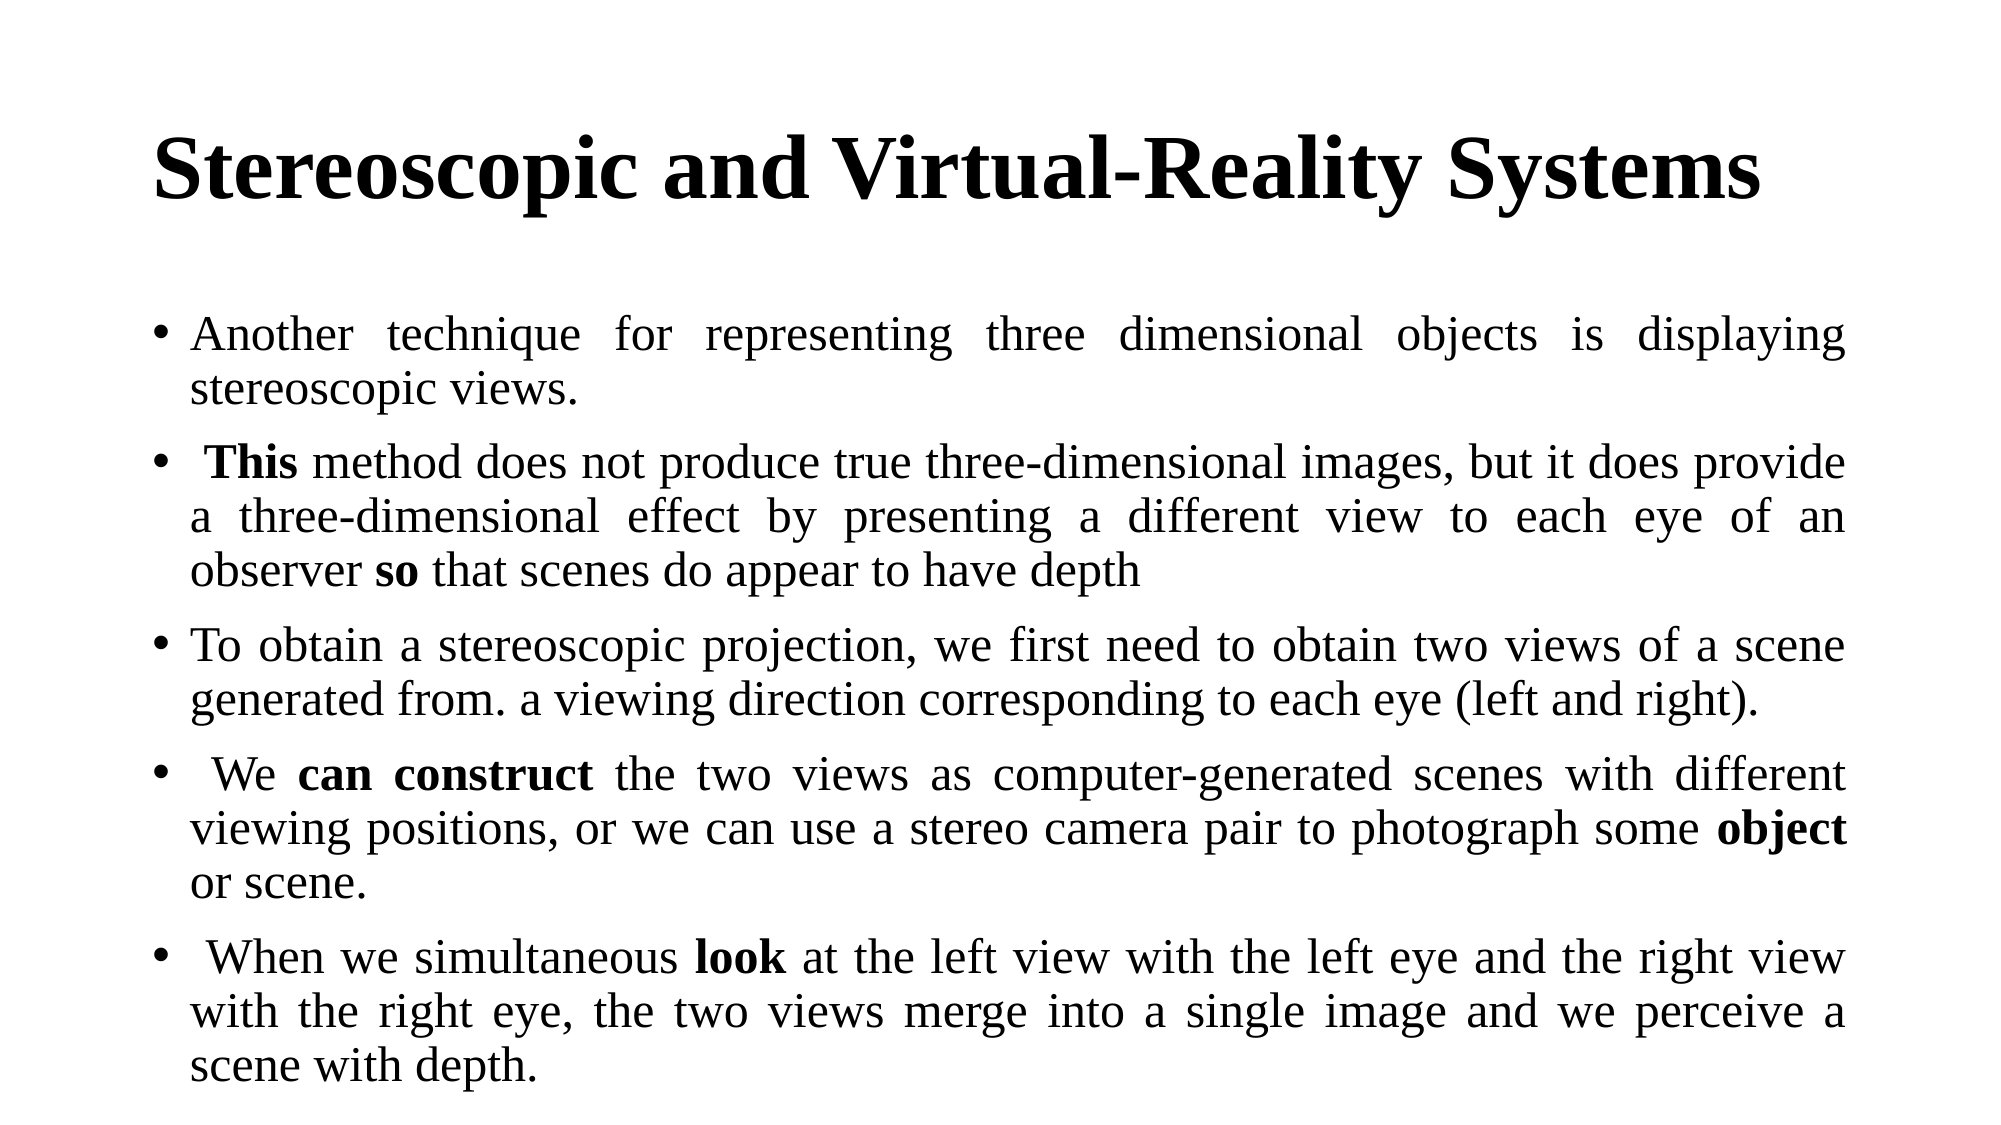

# Stereoscopic and Virtual-Reality Systems
Another technique for representing three dimensional objects is displaying stereoscopic views.
 This method does not produce true three-dimensional images, but it does provide a three-dimensional effect by presenting a different view to each eye of an observer so that scenes do appear to have depth
To obtain a stereoscopic projection, we first need to obtain two views of a scene generated from. a viewing direction corresponding to each eye (left and right).
 We can construct the two views as computer-generated scenes with different viewing positions, or we can use a stereo camera pair to photograph some object or scene.
 When we simultaneous look at the left view with the left eye and the right view with the right eye, the two views merge into a single image and we perceive a scene with depth.